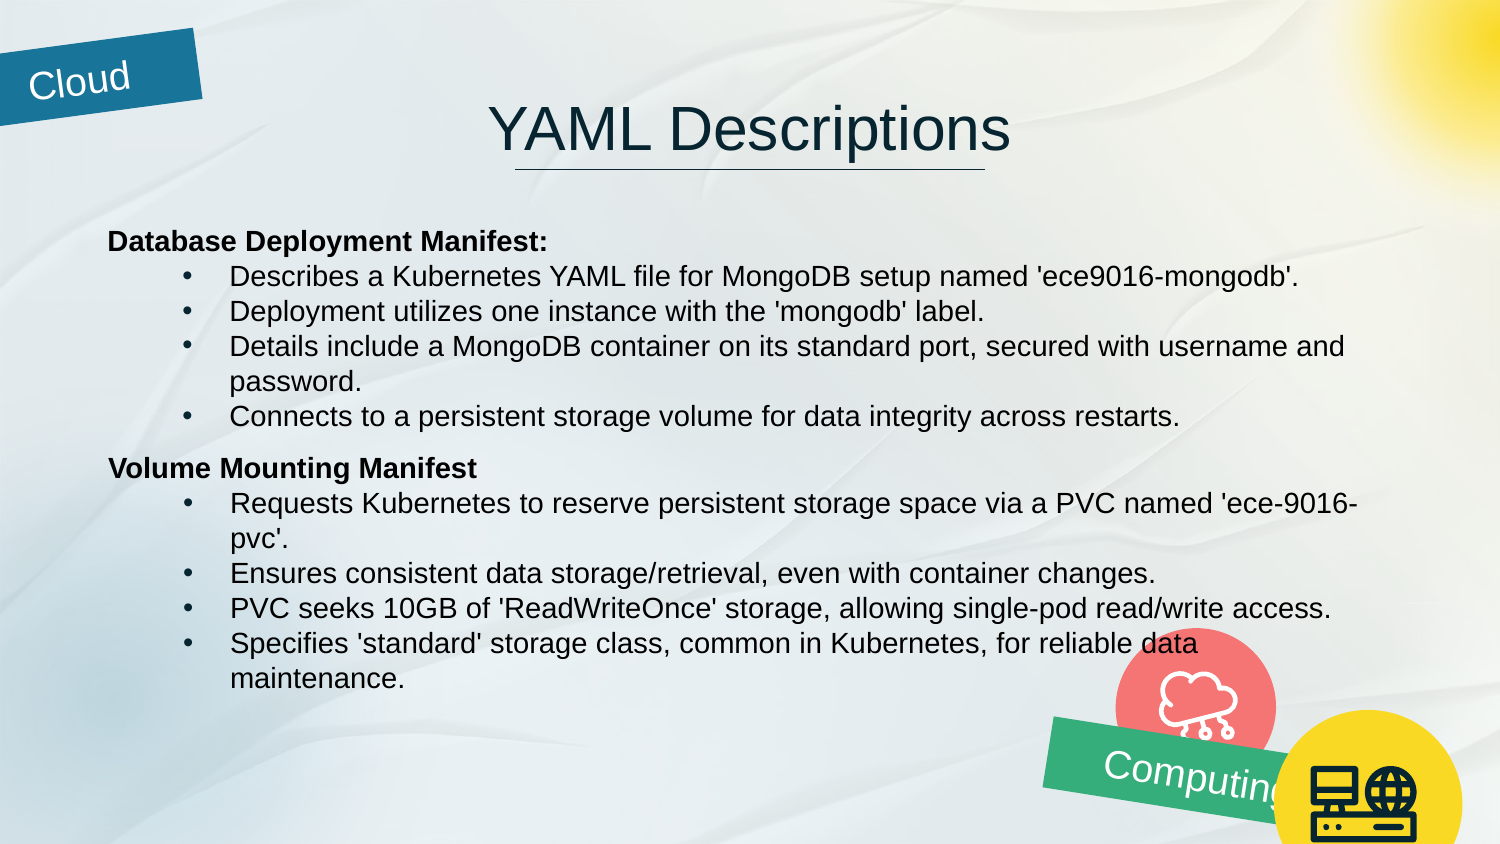

Cloud
# YAML Descriptions
Database Deployment Manifest:
Describes a Kubernetes YAML file for MongoDB setup named 'ece9016-mongodb'.
Deployment utilizes one instance with the 'mongodb' label.
Details include a MongoDB container on its standard port, secured with username and password.
Connects to a persistent storage volume for data integrity across restarts.

Volume Mounting Manifest
Requests Kubernetes to reserve persistent storage space via a PVC named 'ece-9016-pvc'.
Ensures consistent data storage/retrieval, even with container changes.
PVC seeks 10GB of 'ReadWriteOnce' storage, allowing single-pod read/write access.
Specifies 'standard' storage class, common in Kubernetes, for reliable data maintenance.

Computing